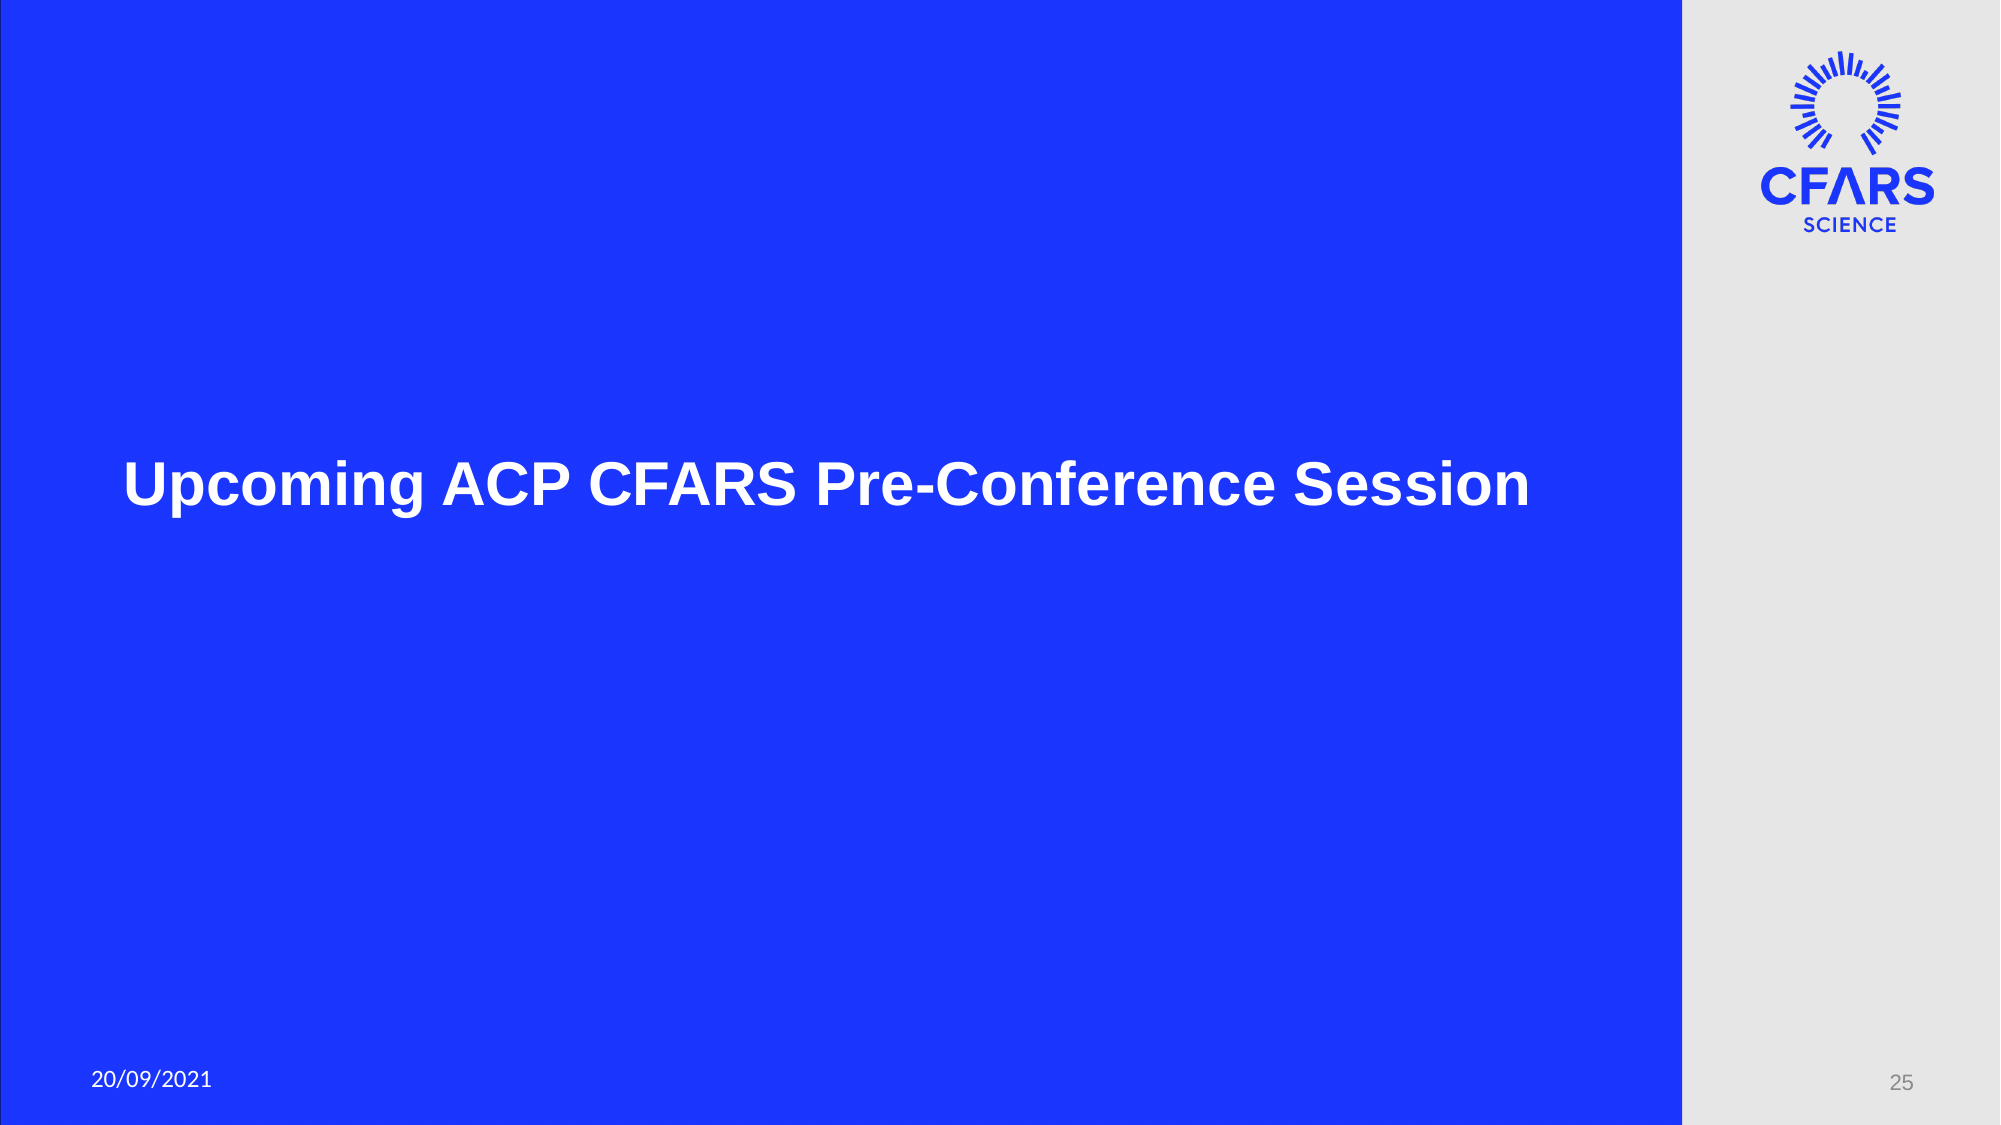

# Upcoming ACP CFARS Pre-Conference Session
25
20/09/2021